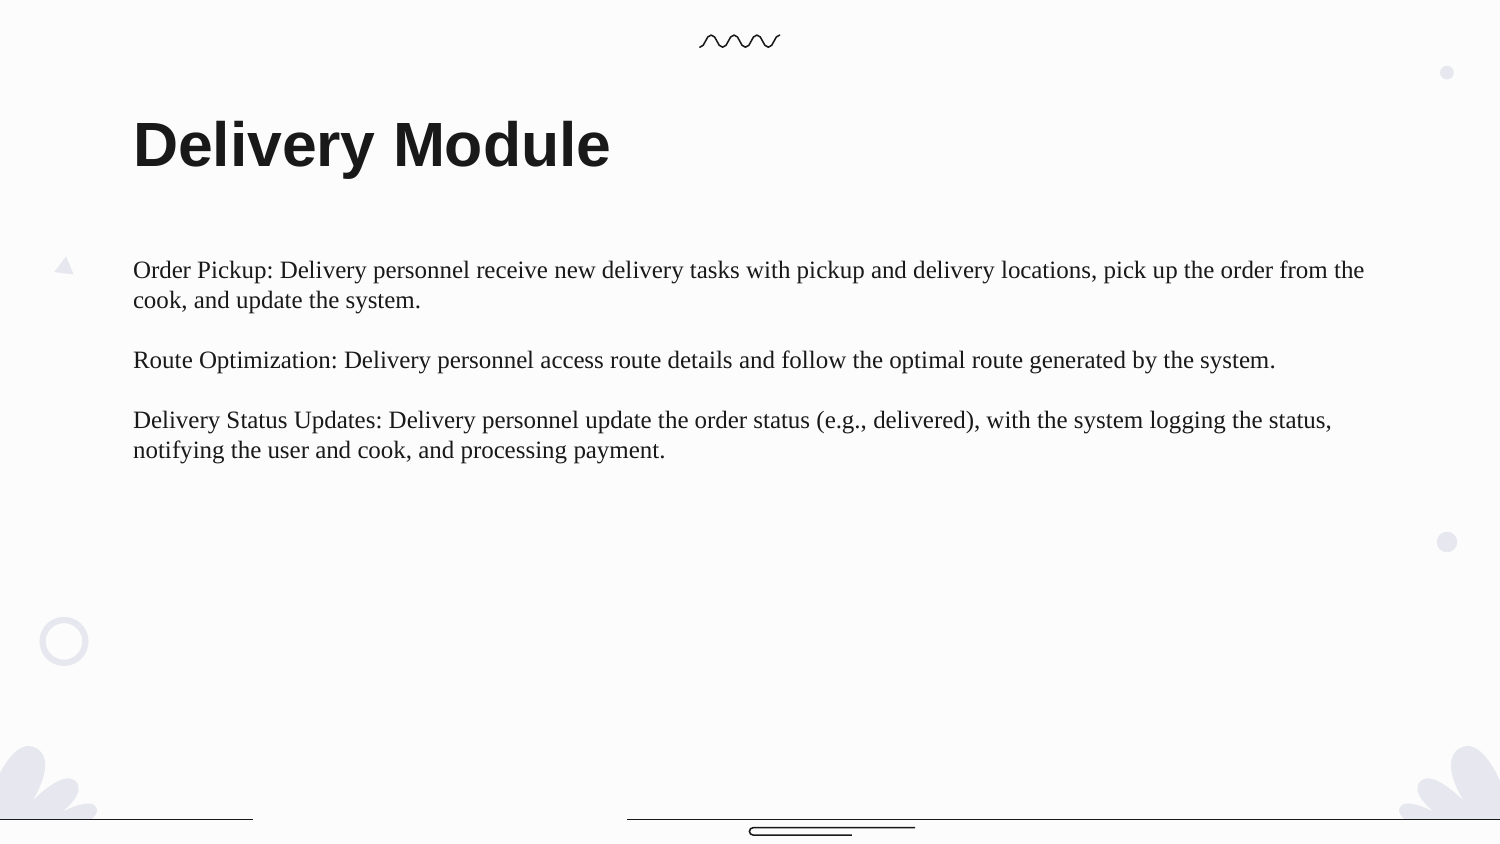

# Delivery Module Order Pickup: Delivery personnel receive new delivery tasks with pickup and delivery locations, pick up the order from the cook, and update the system. Route Optimization: Delivery personnel access route details and follow the optimal route generated by the system. Delivery Status Updates: Delivery personnel update the order status (e.g., delivered), with the system logging the status, notifying the user and cook, and processing payment.